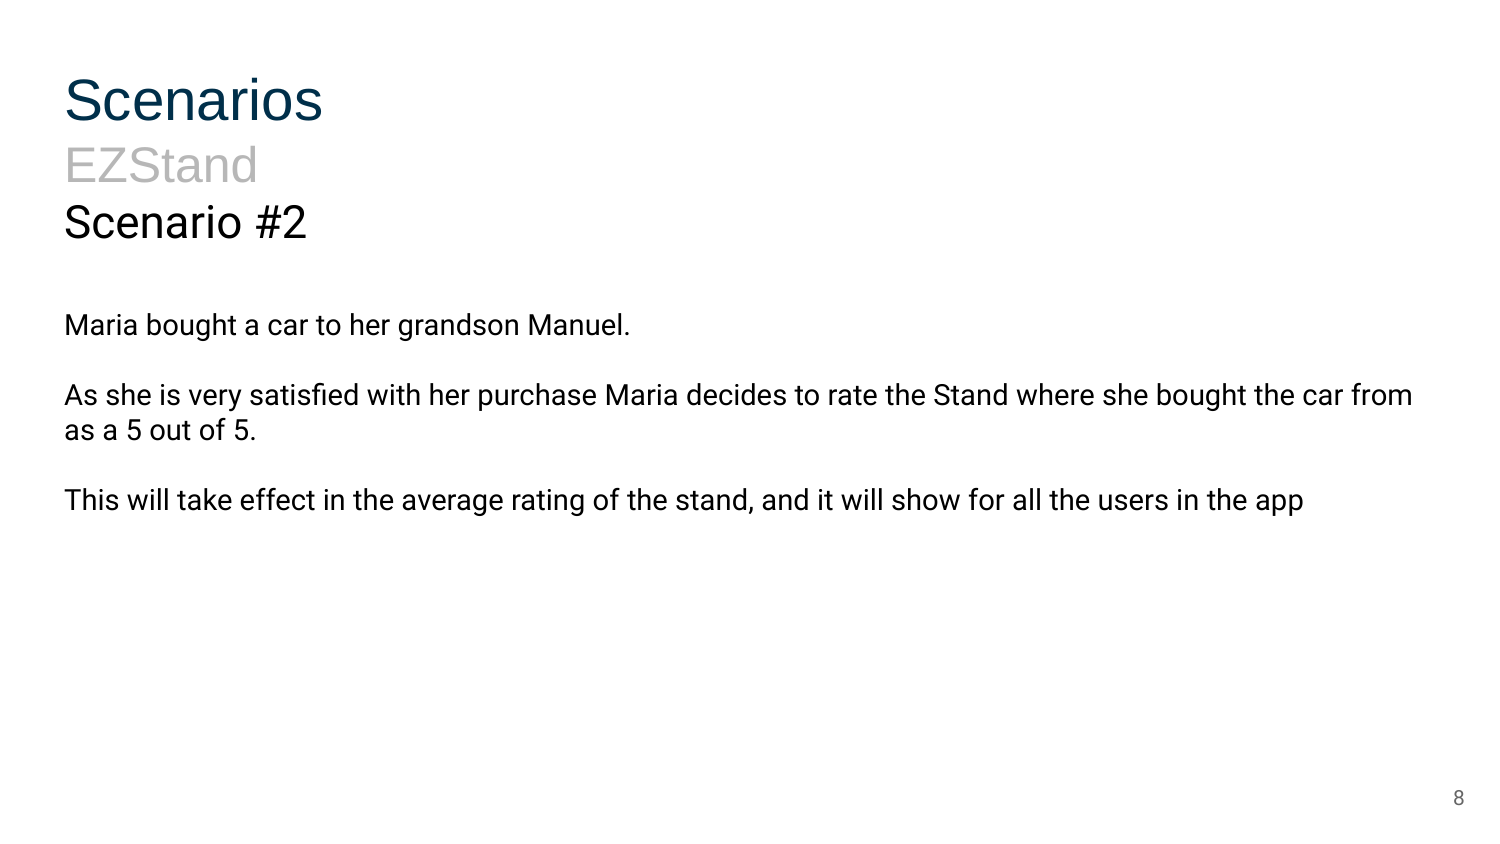

Scenarios
EZStand
Scenario #2

Maria bought a car to her grandson Manuel.

As she is very satisfied with her purchase Maria decides to rate the Stand where she bought the car from as a 5 out of 5.

This will take effect in the average rating of the stand, and it will show for all the users in the app
8